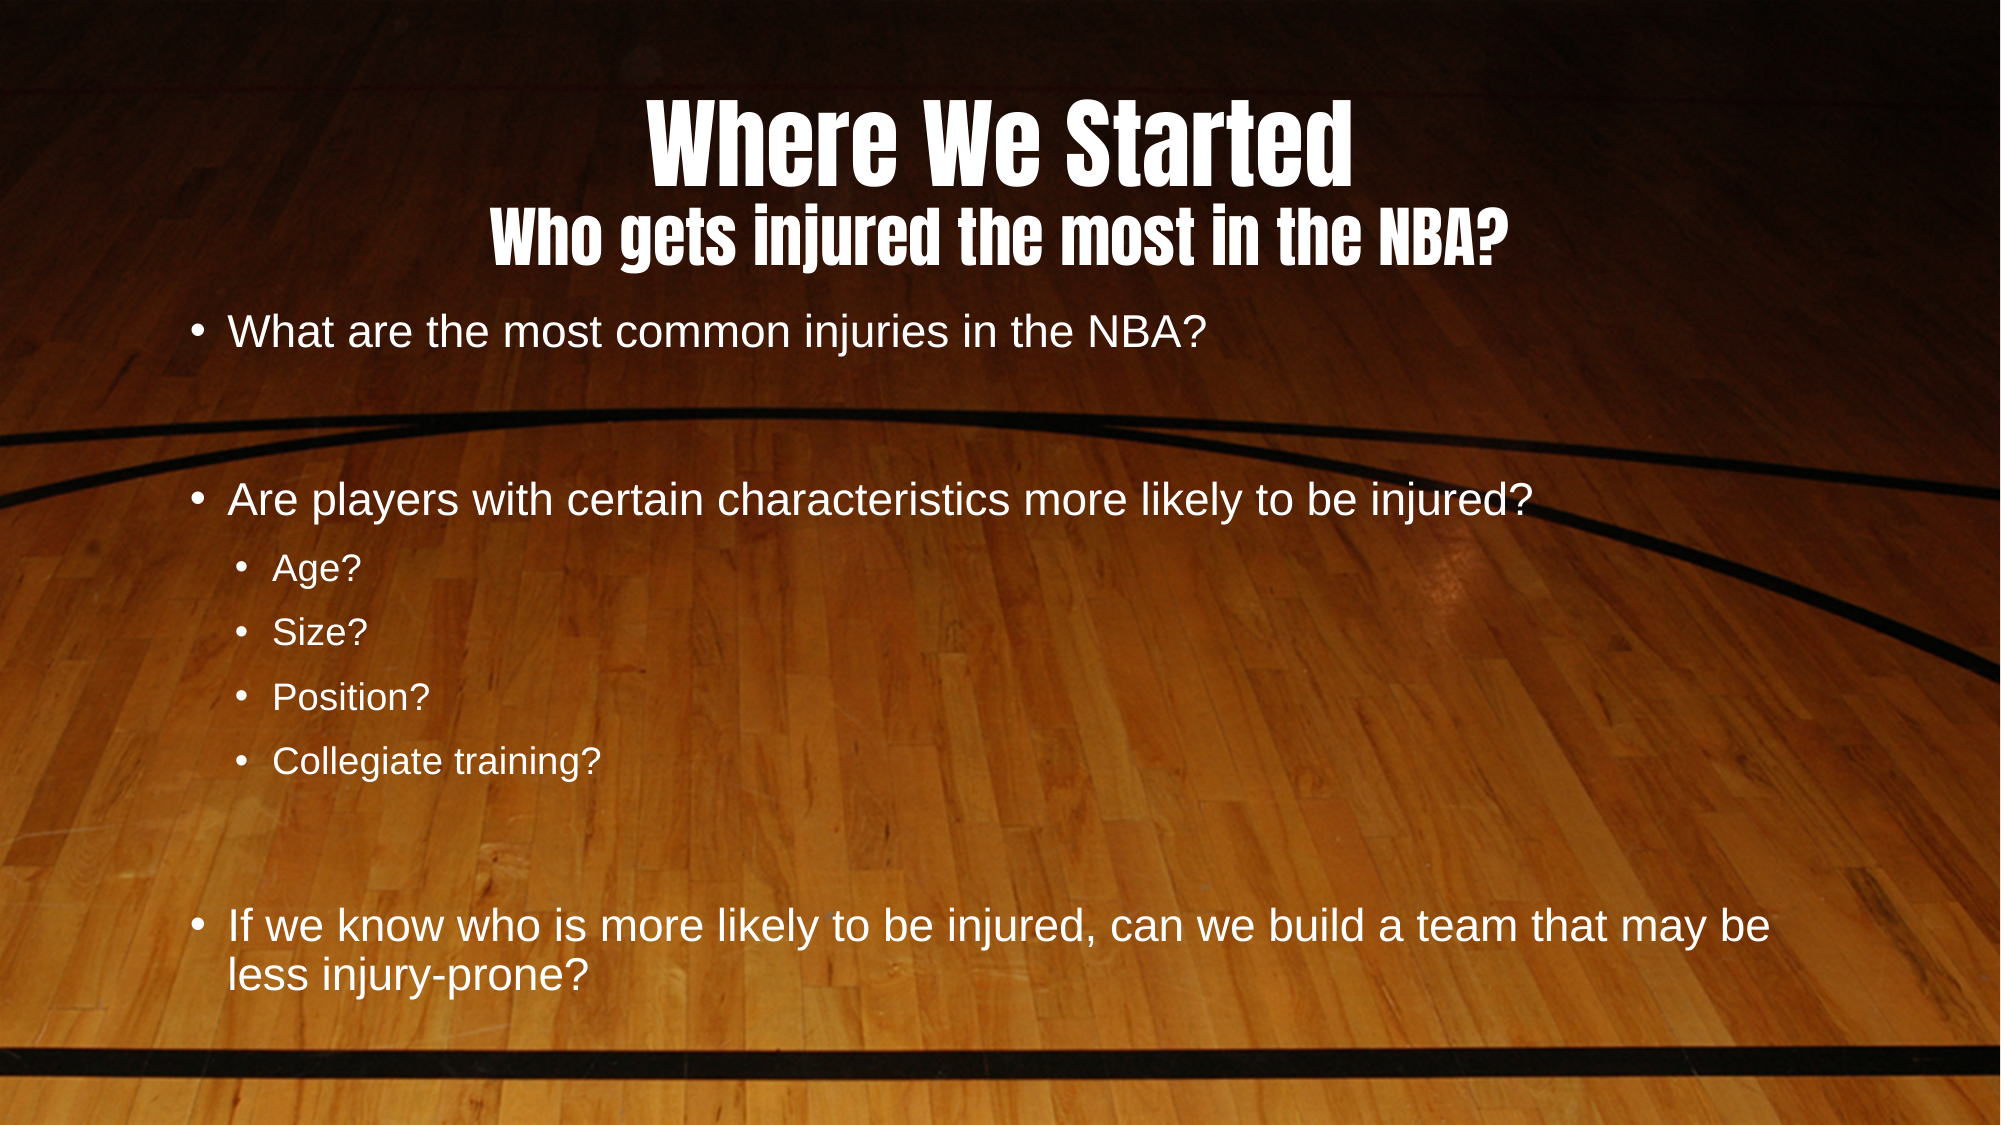

# Where We Started Who gets injured the most in the NBA?
What are the most common injuries in the NBA?

Are players with certain characteristics more likely to be injured?
Age?
Size?
Position?
Collegiate training?

If we know who is more likely to be injured, can we build a team that may be less injury-prone?